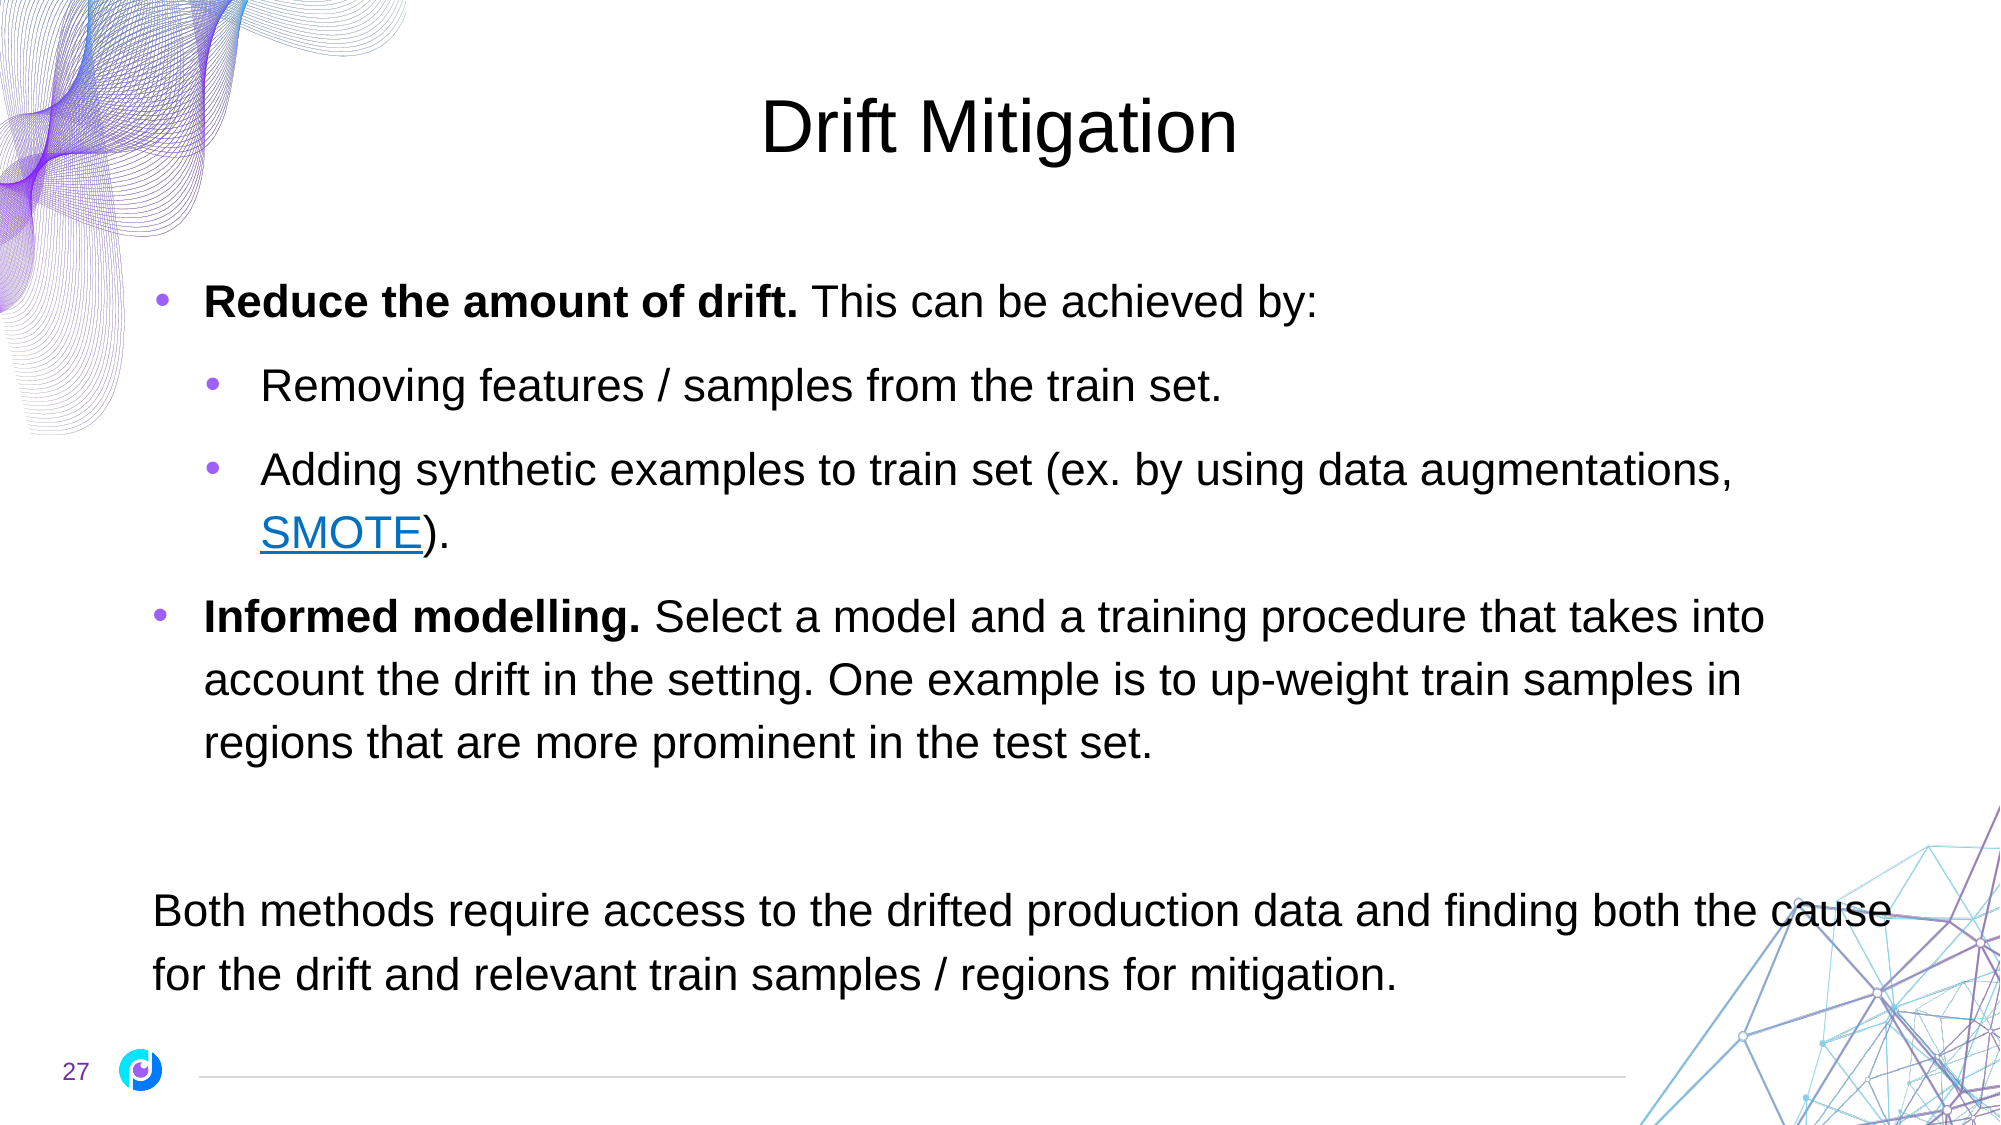

# Drift Mitigation
Reduce the amount of drift. This can be achieved by:
Removing features / samples from the train set.
Adding synthetic examples to train set (ex. by using data augmentations, SMOTE).
Informed modelling. Select a model and a training procedure that takes into account the drift in the setting. One example is to up-weight train samples in regions that are more prominent in the test set.

Both methods require access to the drifted production data and finding both the cause for the drift and relevant train samples / regions for mitigation.